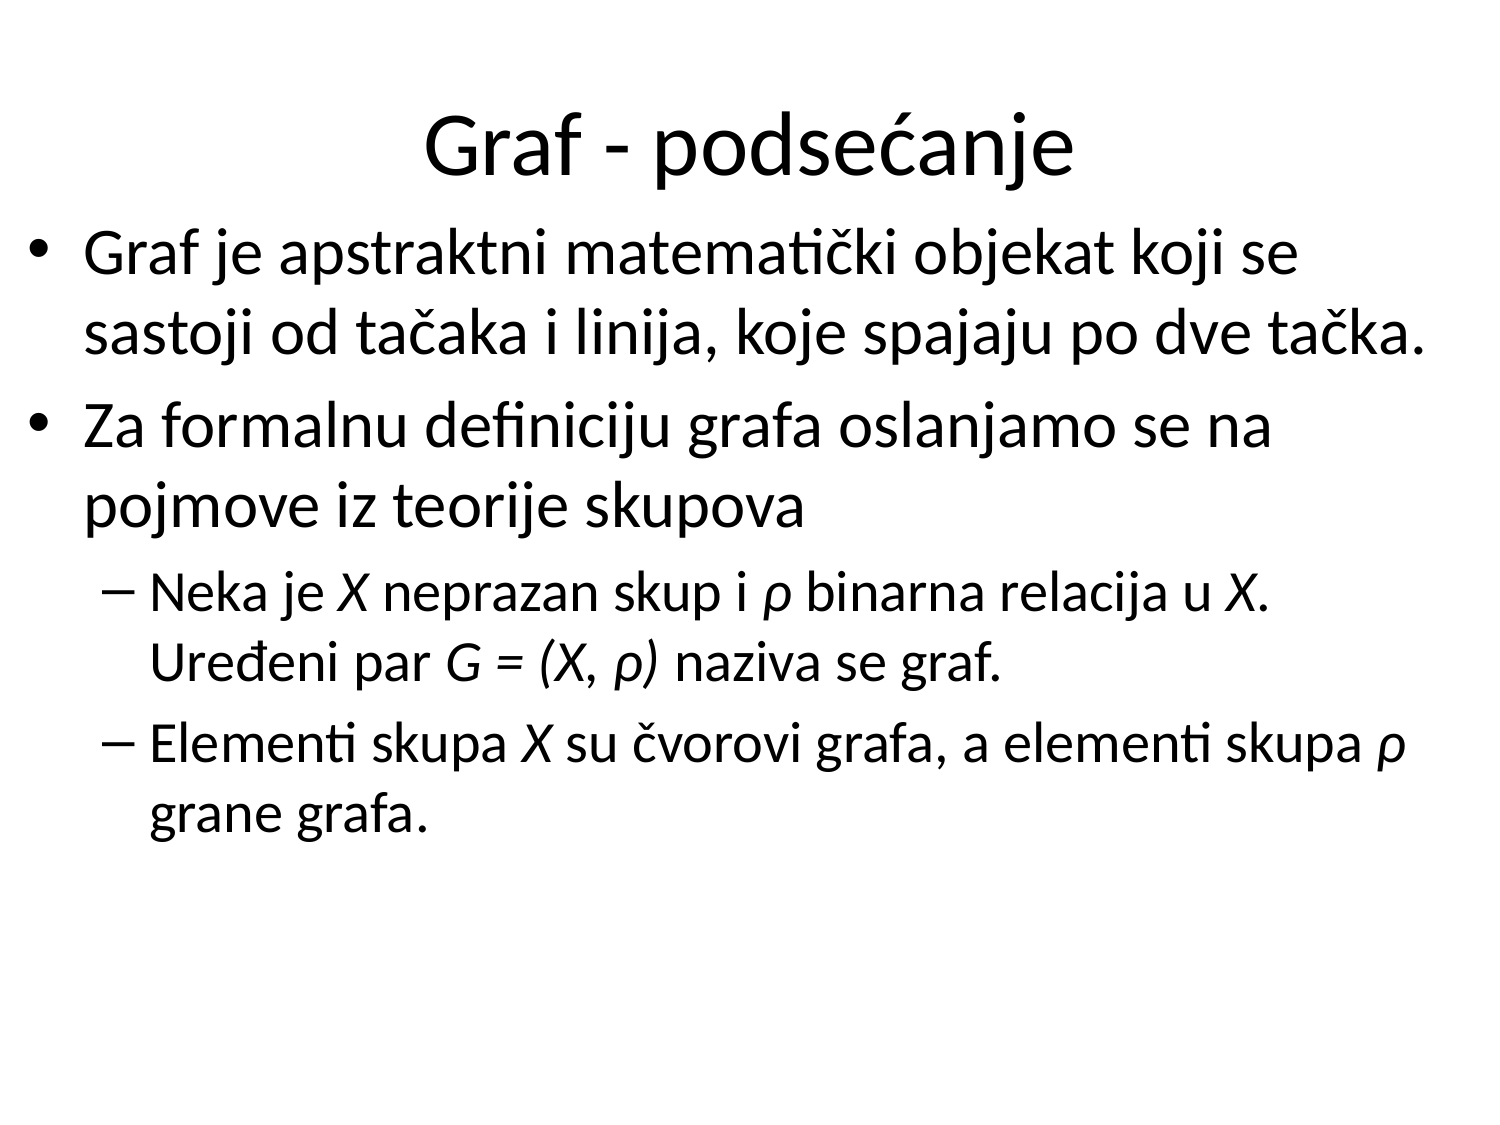

# Graf - podsećanje
Graf je apstraktni matematički objekat koji se sastoji od tačaka i linija, koje spajaju po dve tačka.
Za formalnu definiciju grafa oslanjamo se na pojmove iz teorije skupova
Neka je X neprazan skup i ρ binarna relacija u X. Uređeni par G = (X, ρ) naziva se graf.
Elementi skupa X su čvorovi grafa, a elementi skupa ρ grane grafa.